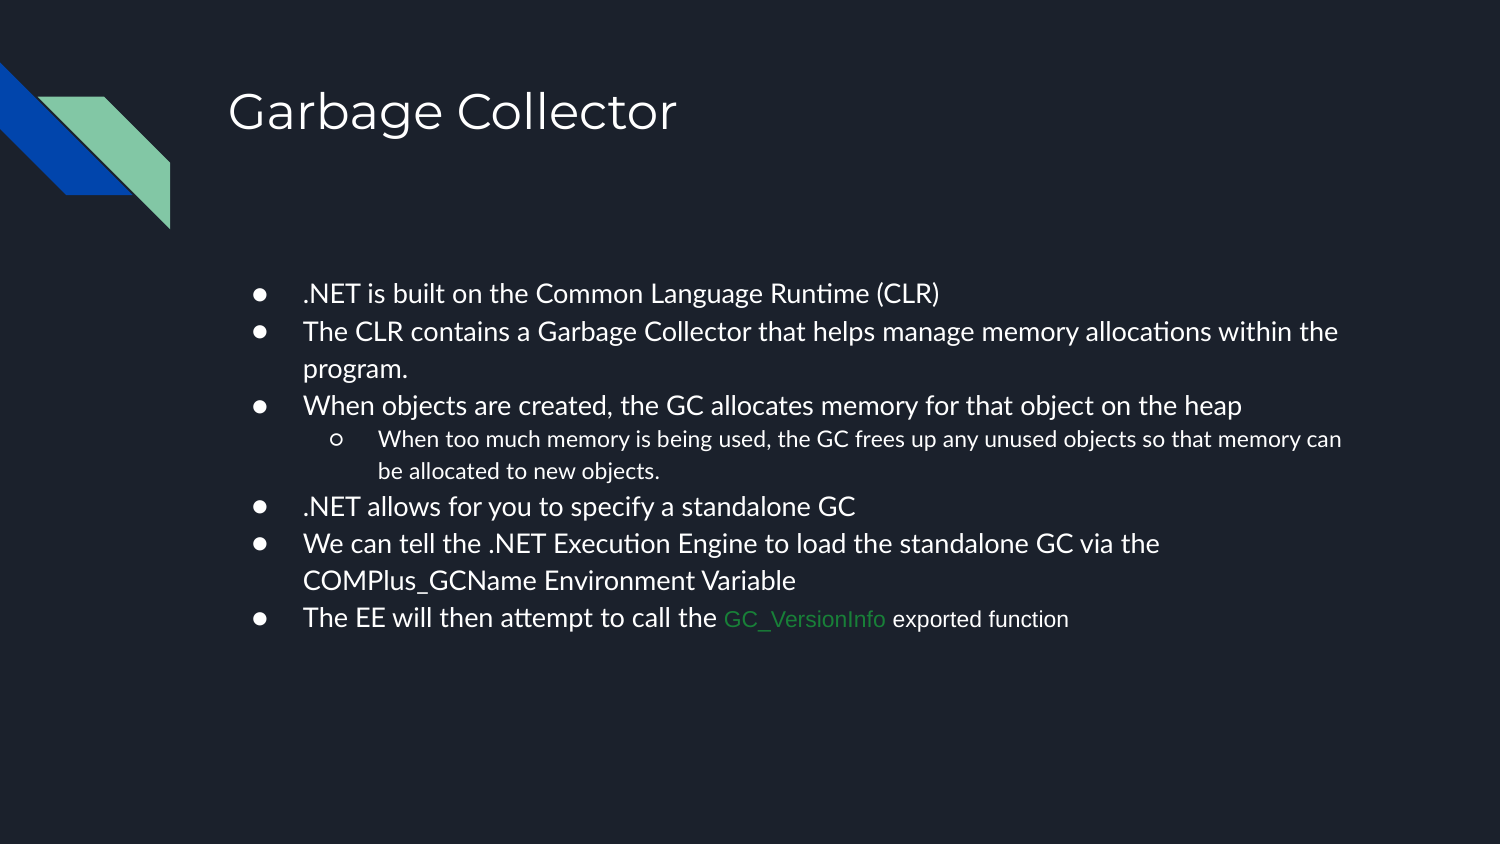

# Garbage Collector
.NET is built on the Common Language Runtime (CLR)
The CLR contains a Garbage Collector that helps manage memory allocations within the program.
When objects are created, the GC allocates memory for that object on the heap
When too much memory is being used, the GC frees up any unused objects so that memory can be allocated to new objects.
.NET allows for you to specify a standalone GC
We can tell the .NET Execution Engine to load the standalone GC via the COMPlus_GCName Environment Variable
The EE will then attempt to call the GC_VersionInfo exported functionEx